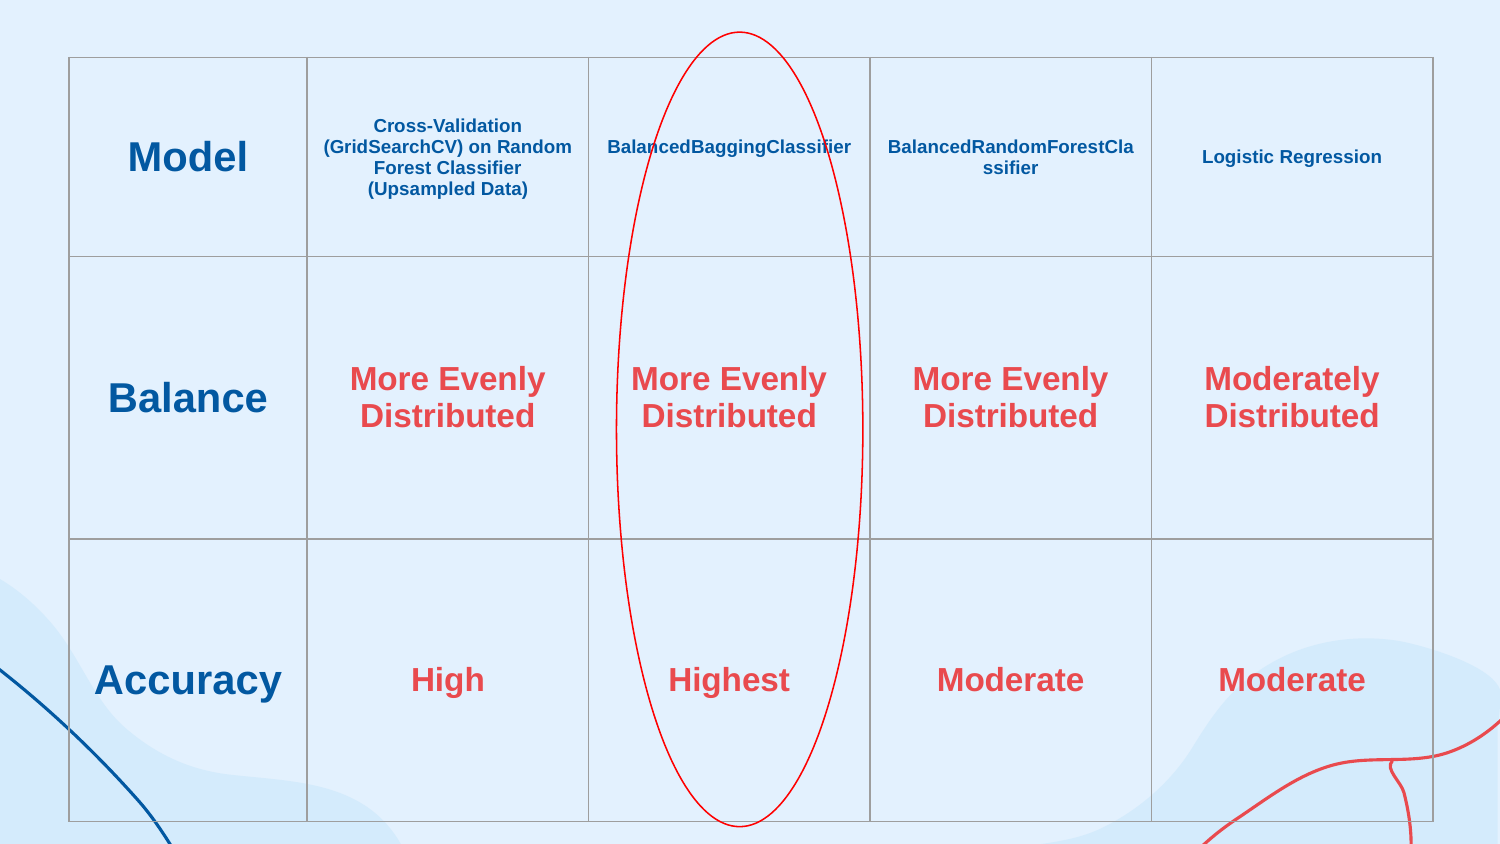

| Model | Cross-Validation (GridSearchCV) on Random Forest Classifier (Upsampled Data) | BalancedBaggingClassifier | BalancedRandomForestClassifier | Logistic Regression |
| --- | --- | --- | --- | --- |
| Balance | More Evenly Distributed | More Evenly Distributed | More Evenly Distributed | Moderately Distributed |
| Accuracy | High | Highest | Moderate | Moderate |